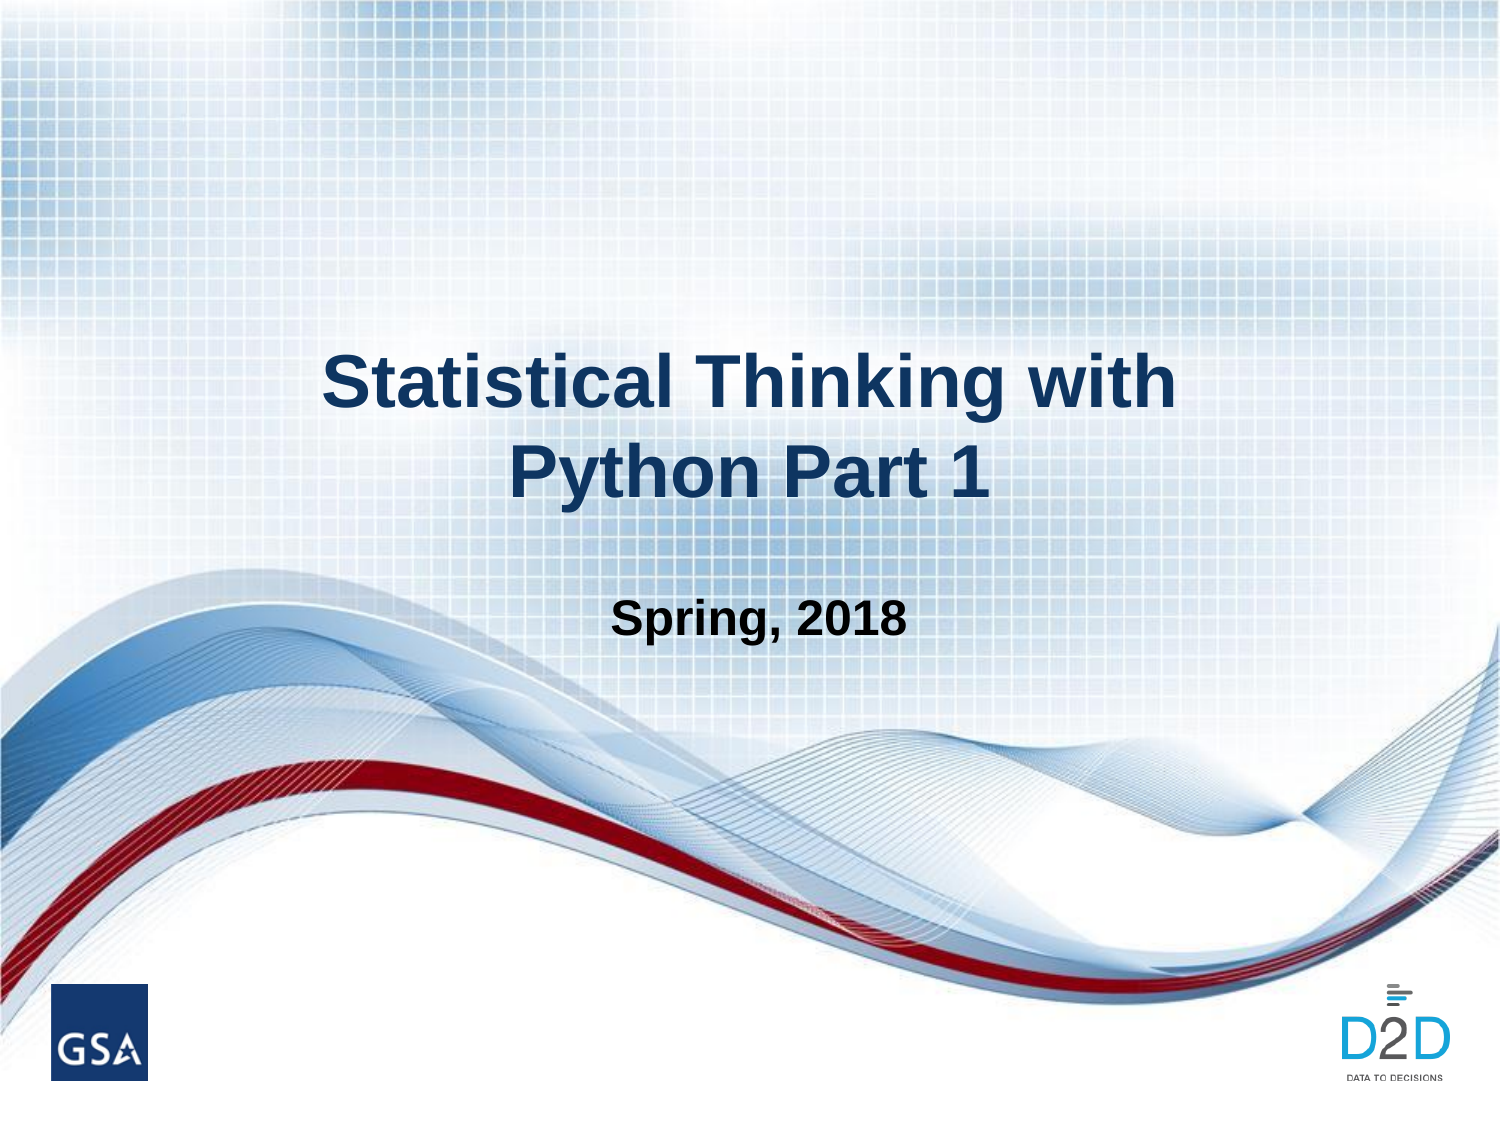

Statistical Thinking with Python Part 1

Spring, 2018